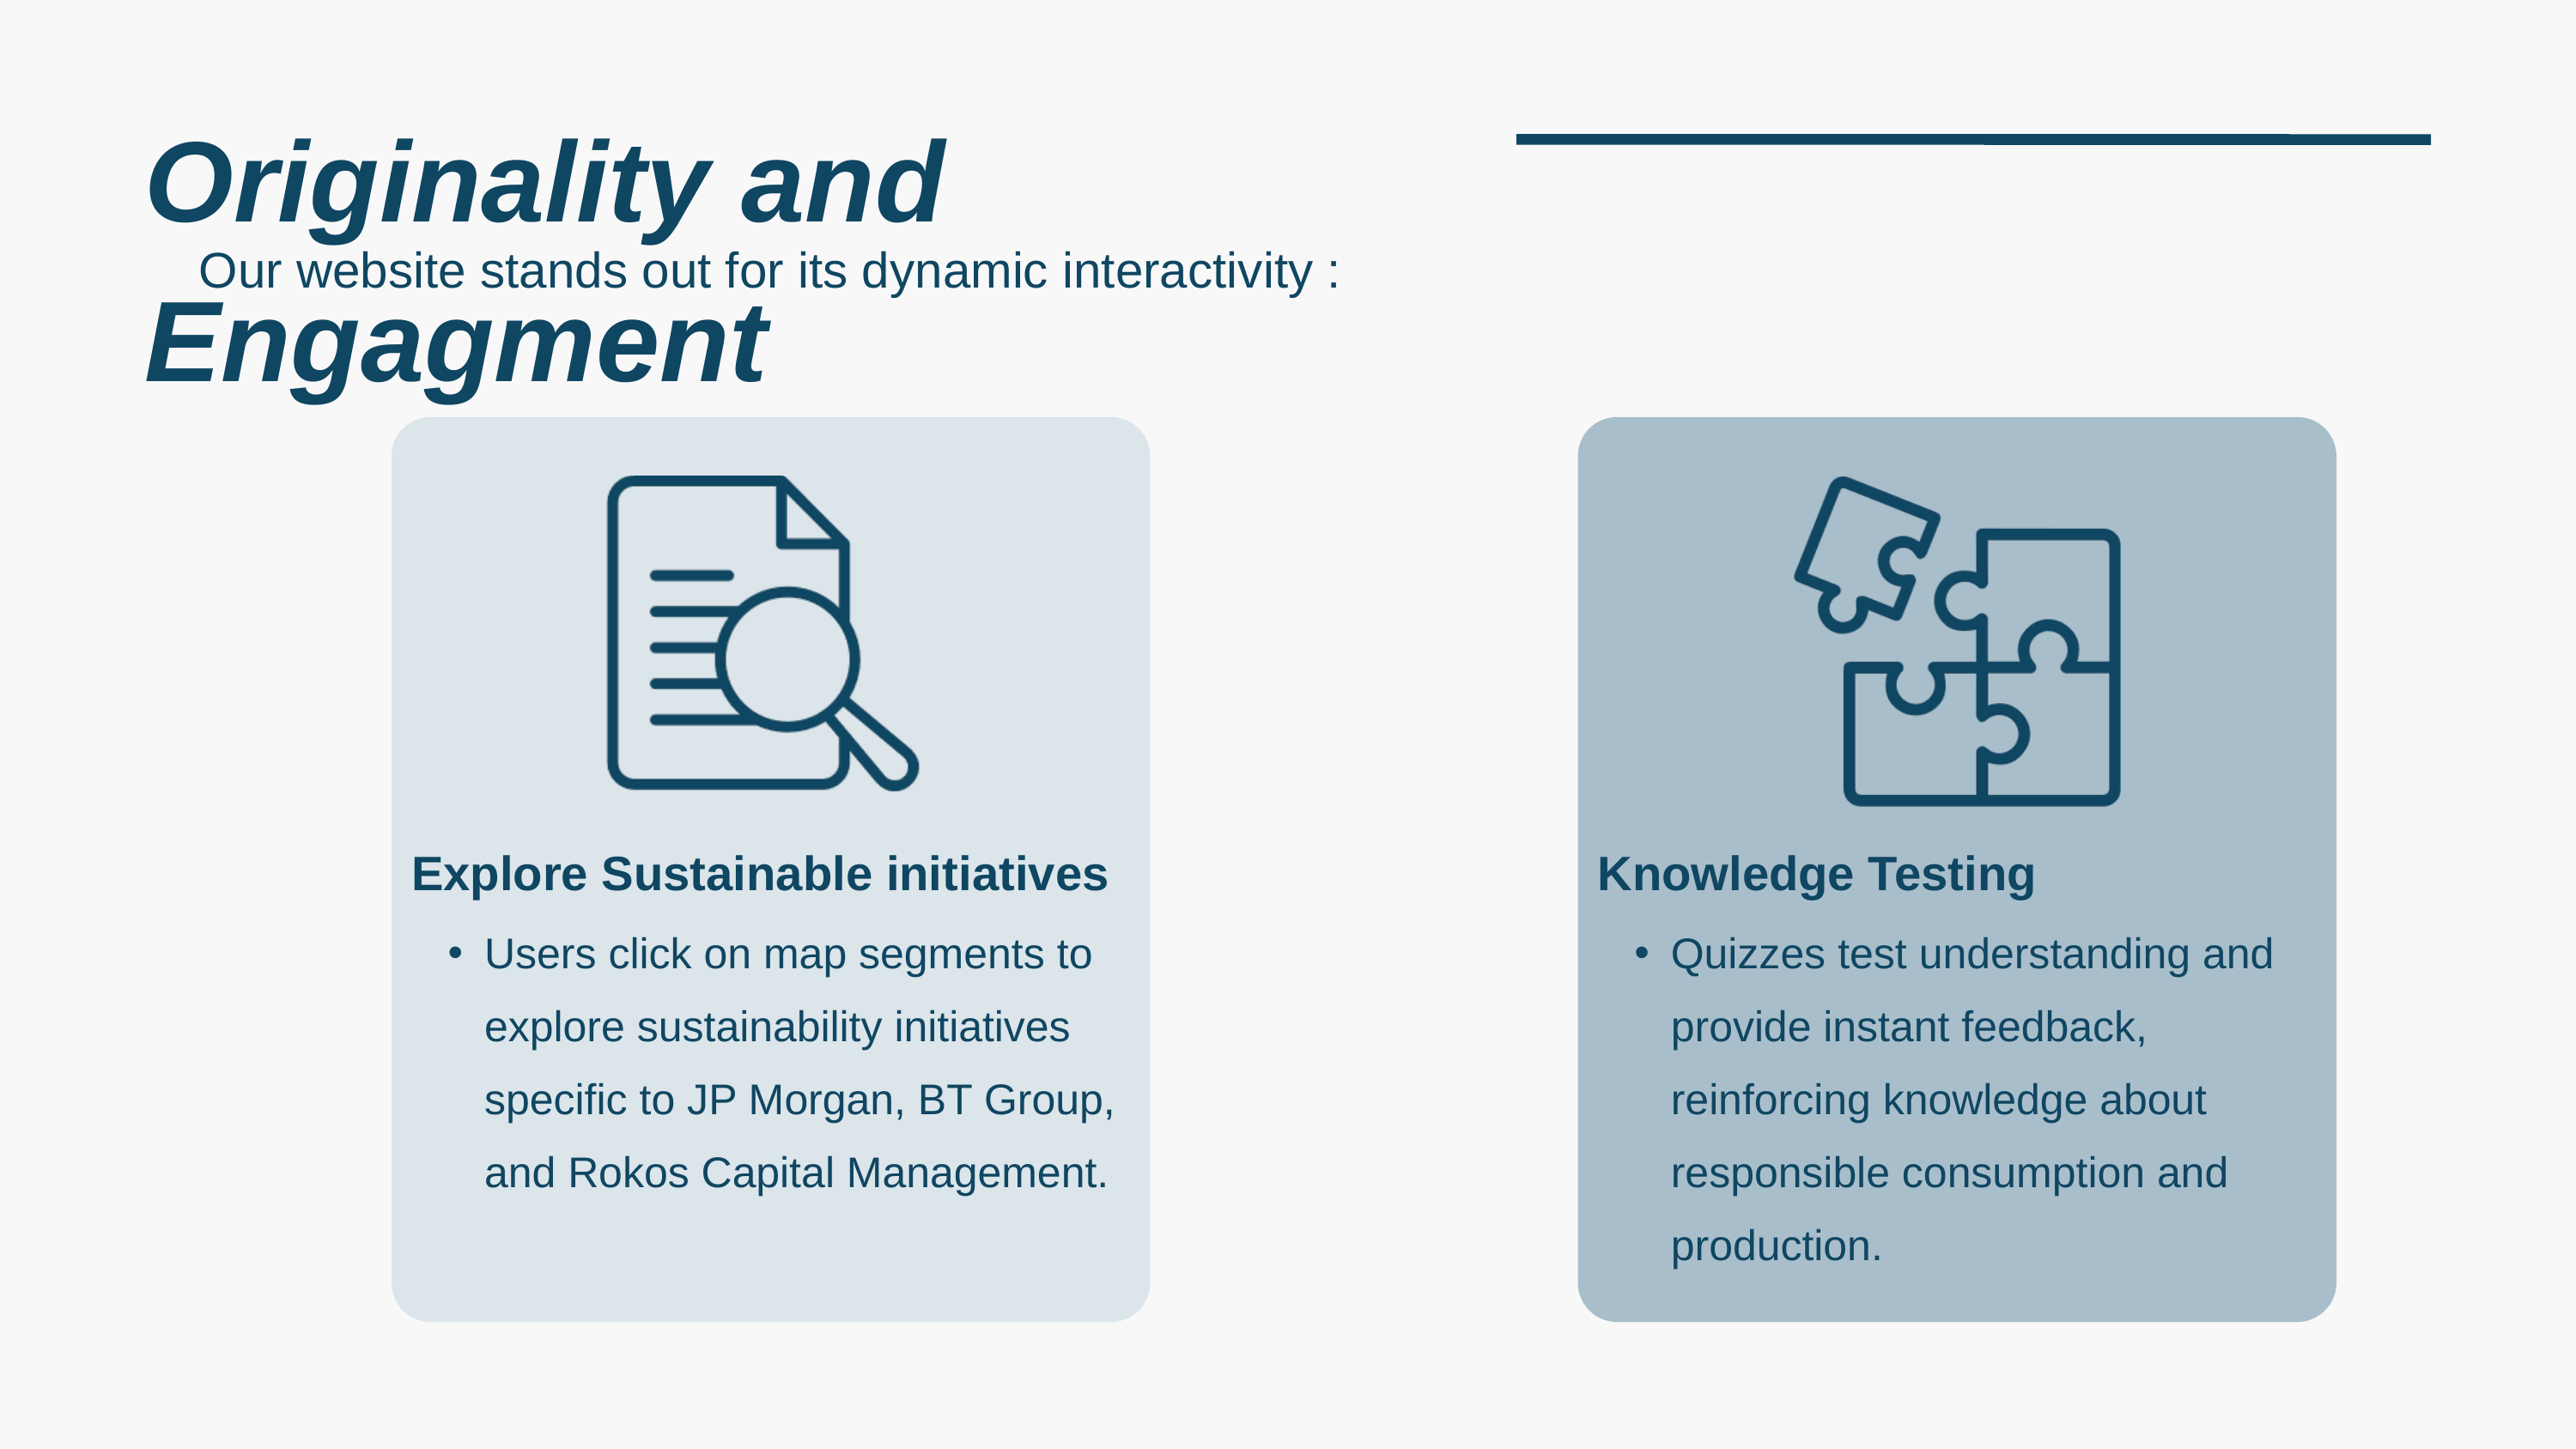

Originality and Engagment

Our website stands out for its dynamic interactivity :

Explore Sustainable initiatives
Knowledge Testing
Users click on map segments to explore sustainability initiatives specific to JP Morgan, BT Group, and Rokos Capital Management.​

Quizzes test understanding and provide instant feedback, reinforcing knowledge about responsible consumption and production.​